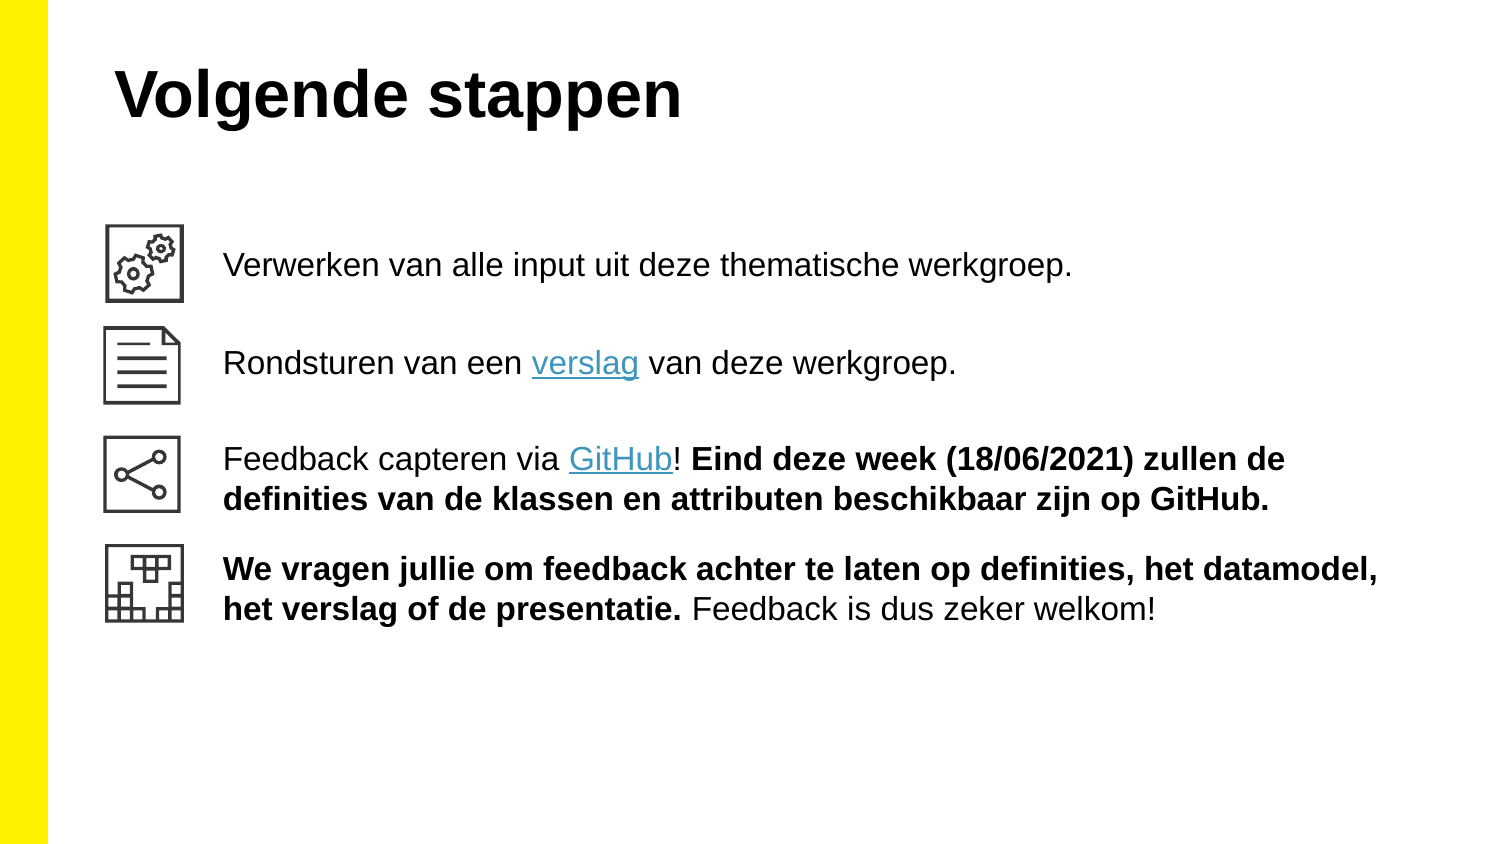

Volgende stappen

Verwerken van alle input uit deze thematische werkgroep.

Rondsturen van een verslag van deze werkgroep.
Feedback capteren via GitHub! Eind deze week (18/06/2021) zullen de definities van de klassen en attributen beschikbaar zijn op GitHub.

We vragen jullie om feedback achter te laten op definities, het datamodel, het verslag of de presentatie. Feedback is dus zeker welkom!